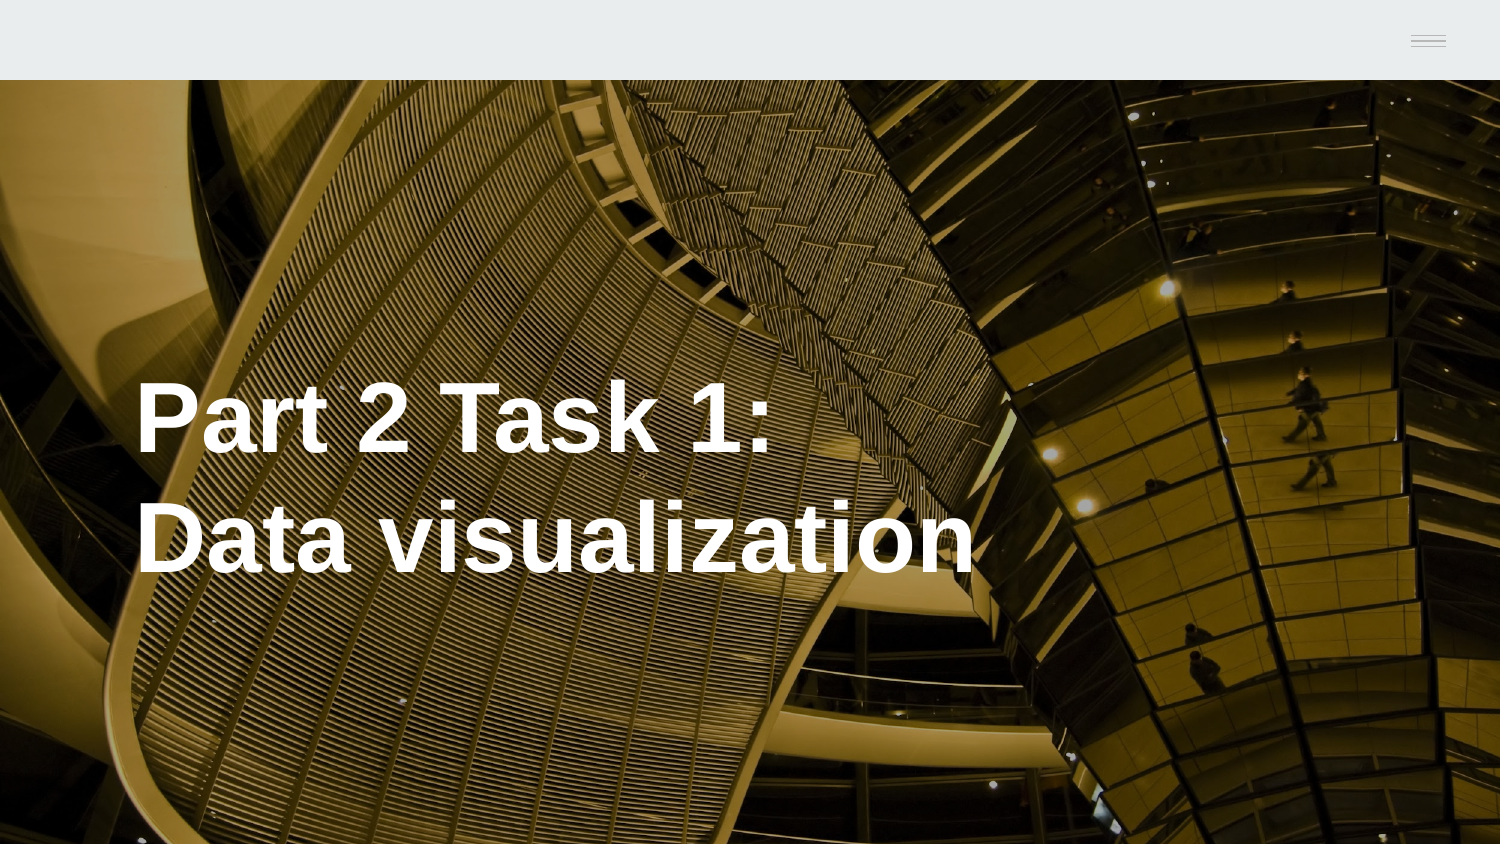

# Part 2 Task 1: Data visualization